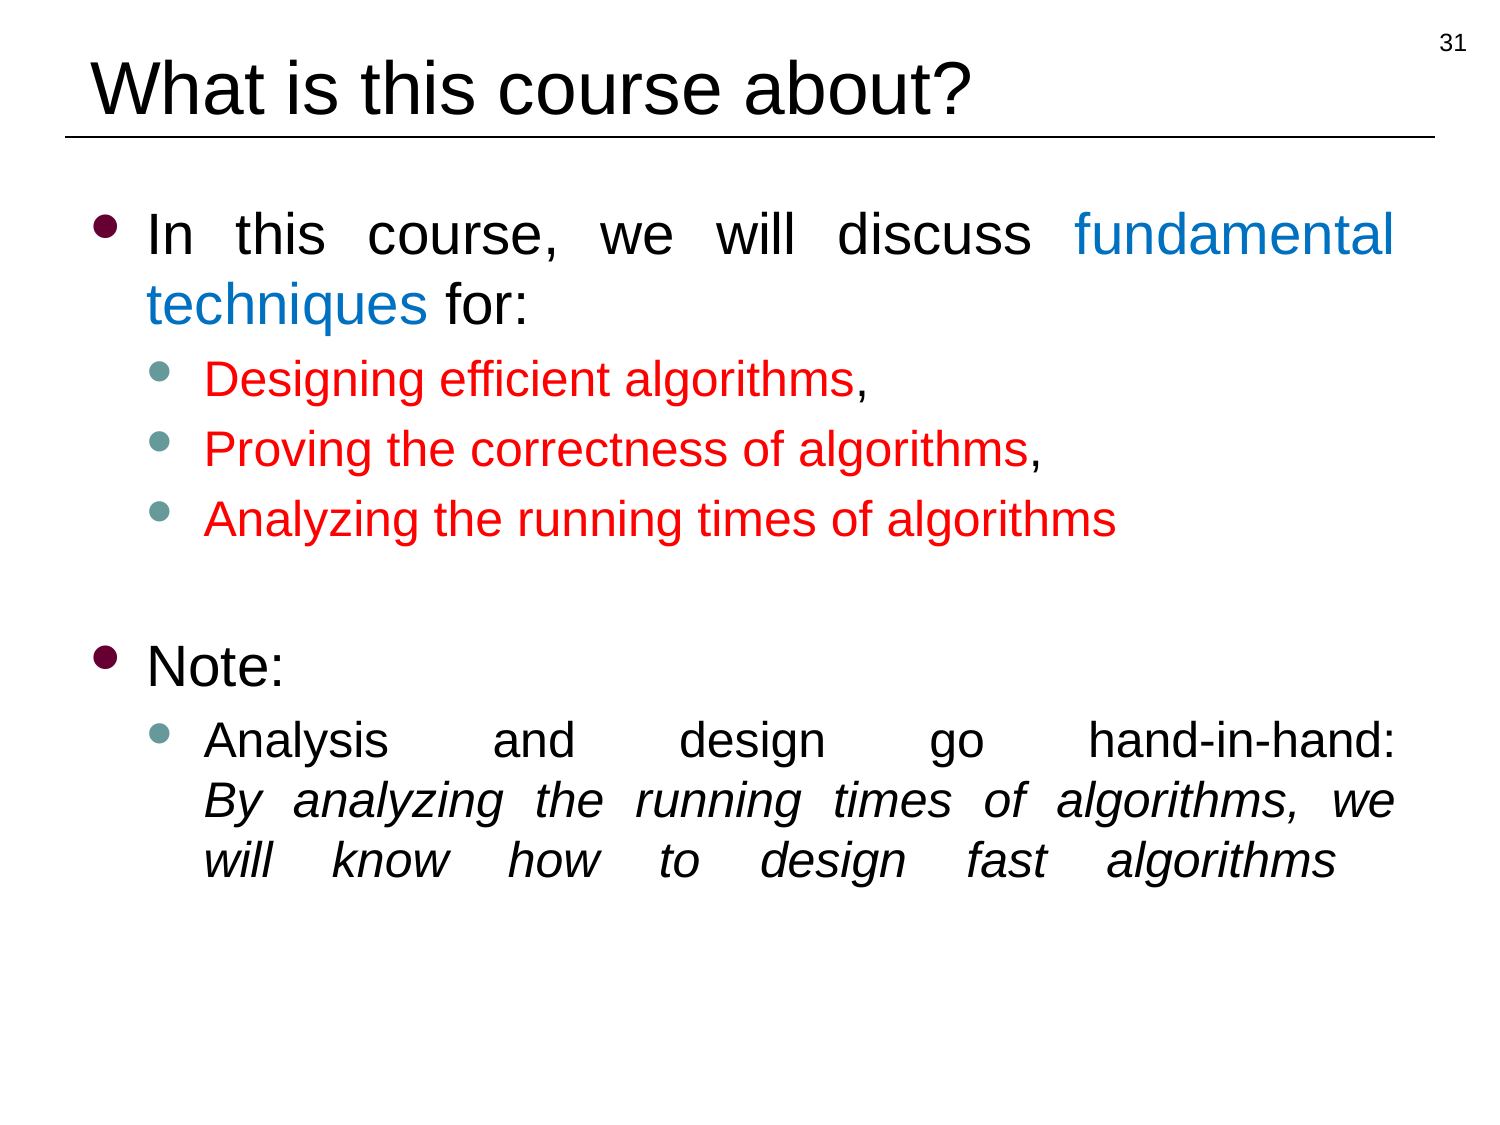

31
# What is this course about?

In this course, we will discuss fundamental techniques for:
Designing efficient algorithms,
Proving the correctness of algorithms,
Analyzing the running times of algorithms

Note:
Analysis and design go hand-in-hand:
By analyzing the running times of algorithms, we
will know how to design fast algorithms